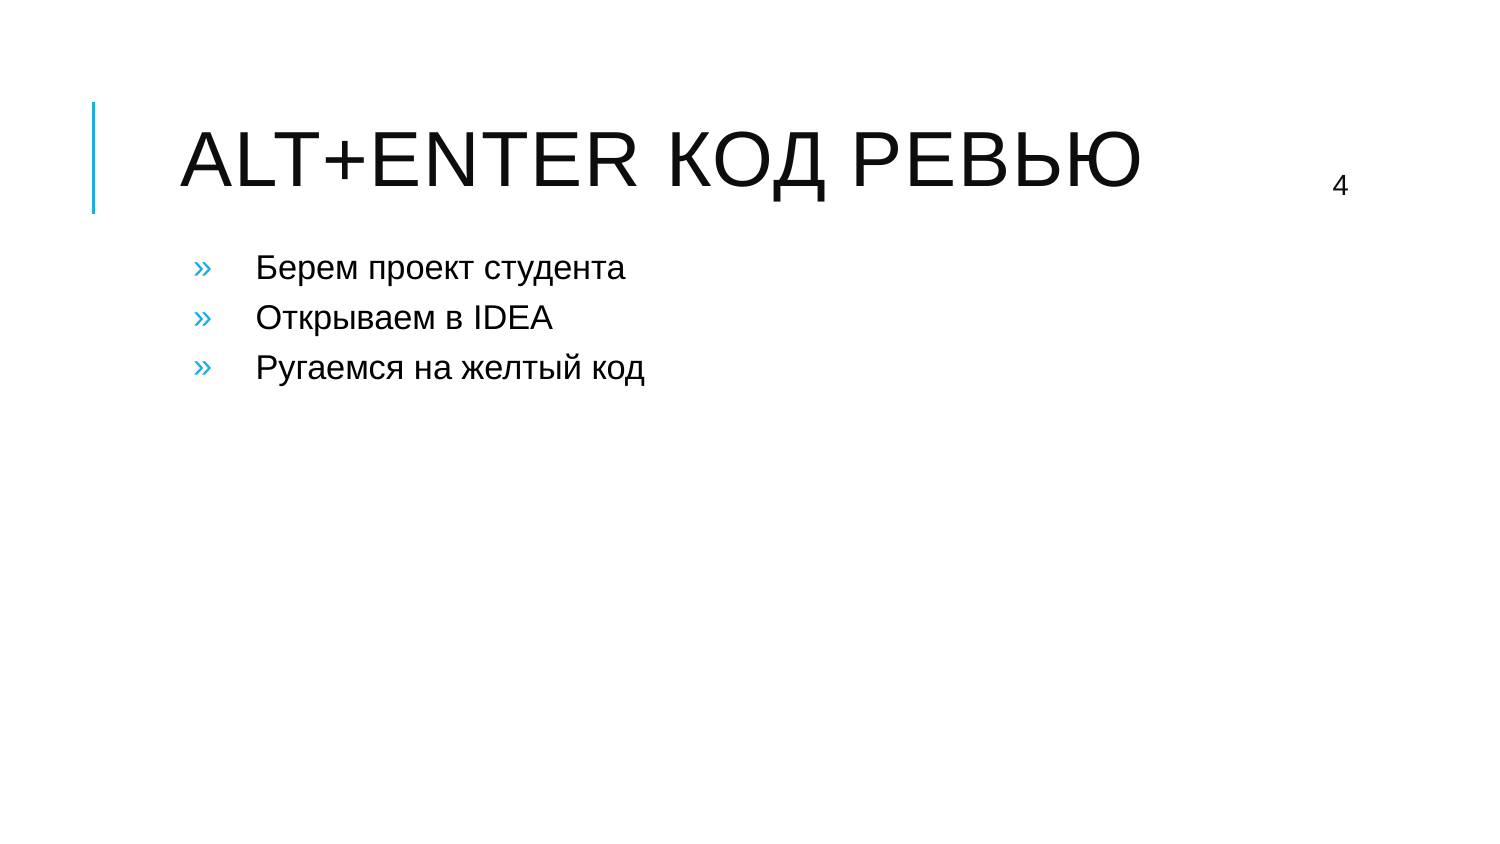

# ALT+ENTER код ревью
4
Берем проект студента
Открываем в IDEA
Ругаемся на желтый код